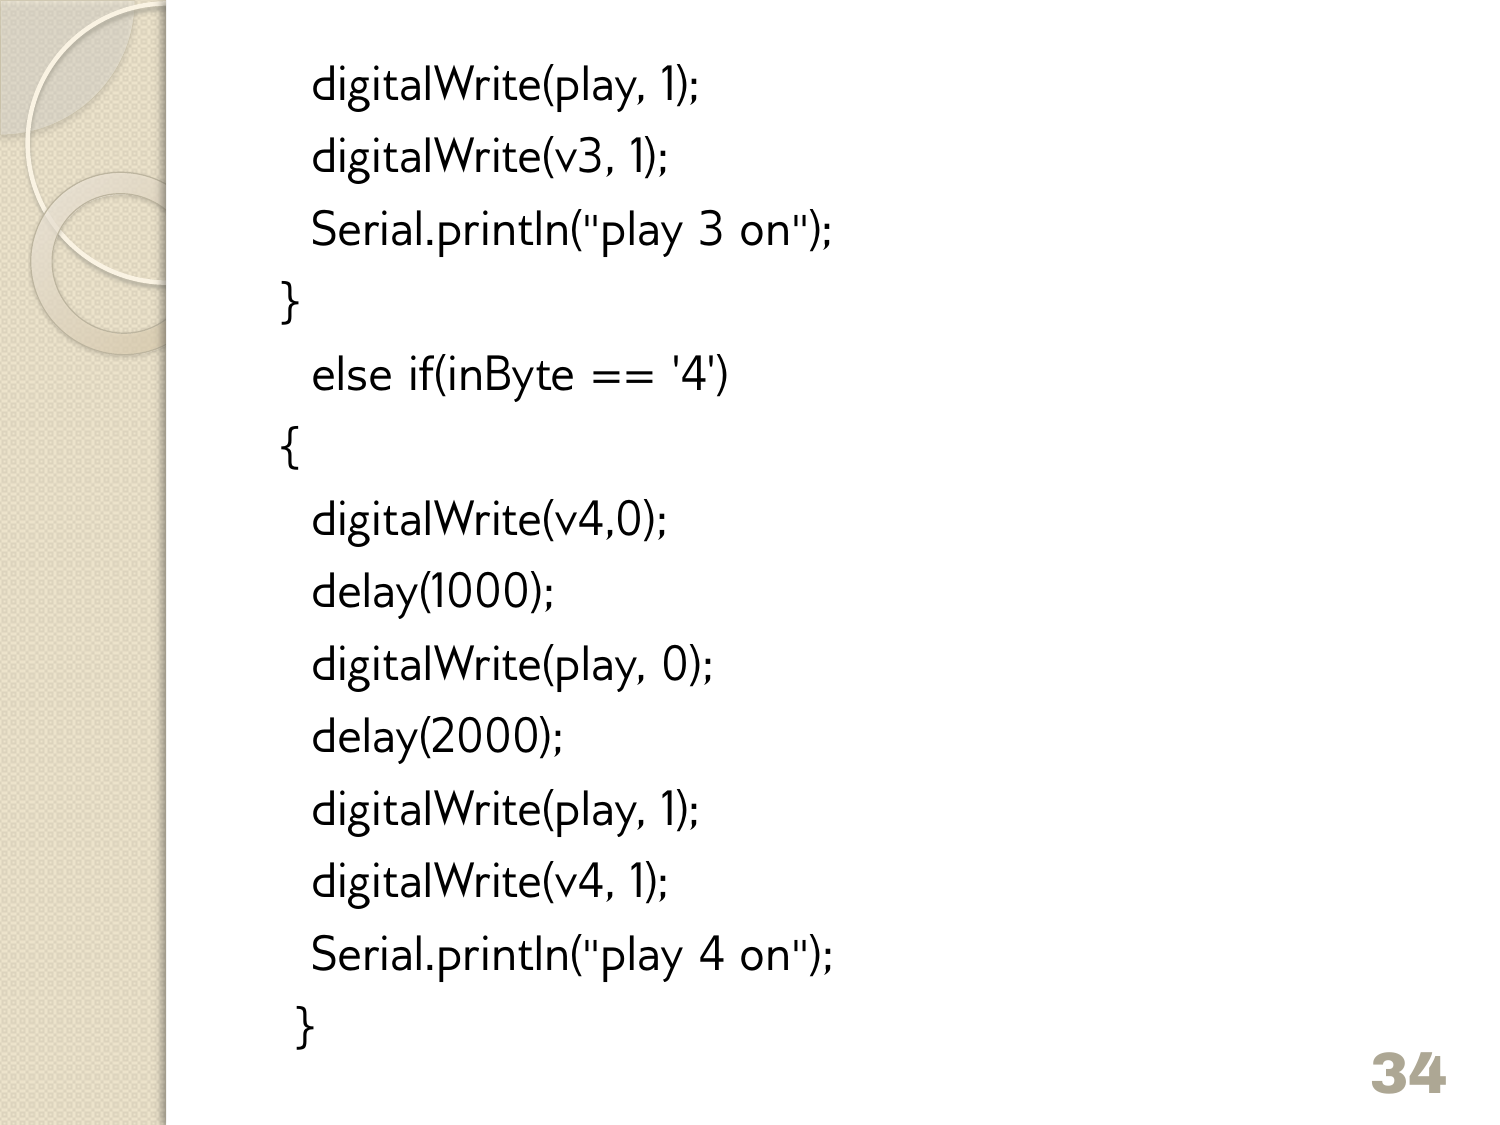

digitalWrite(play, 1);
  digitalWrite(v3, 1);
  Serial.println("play 3 on");
}
  else if(inByte == '4')
{
  digitalWrite(v4,0);
  delay(1000);
  digitalWrite(play, 0);
  delay(2000);
  digitalWrite(play, 1);
  digitalWrite(v4, 1);
  Serial.println("play 4 on");
 }

34